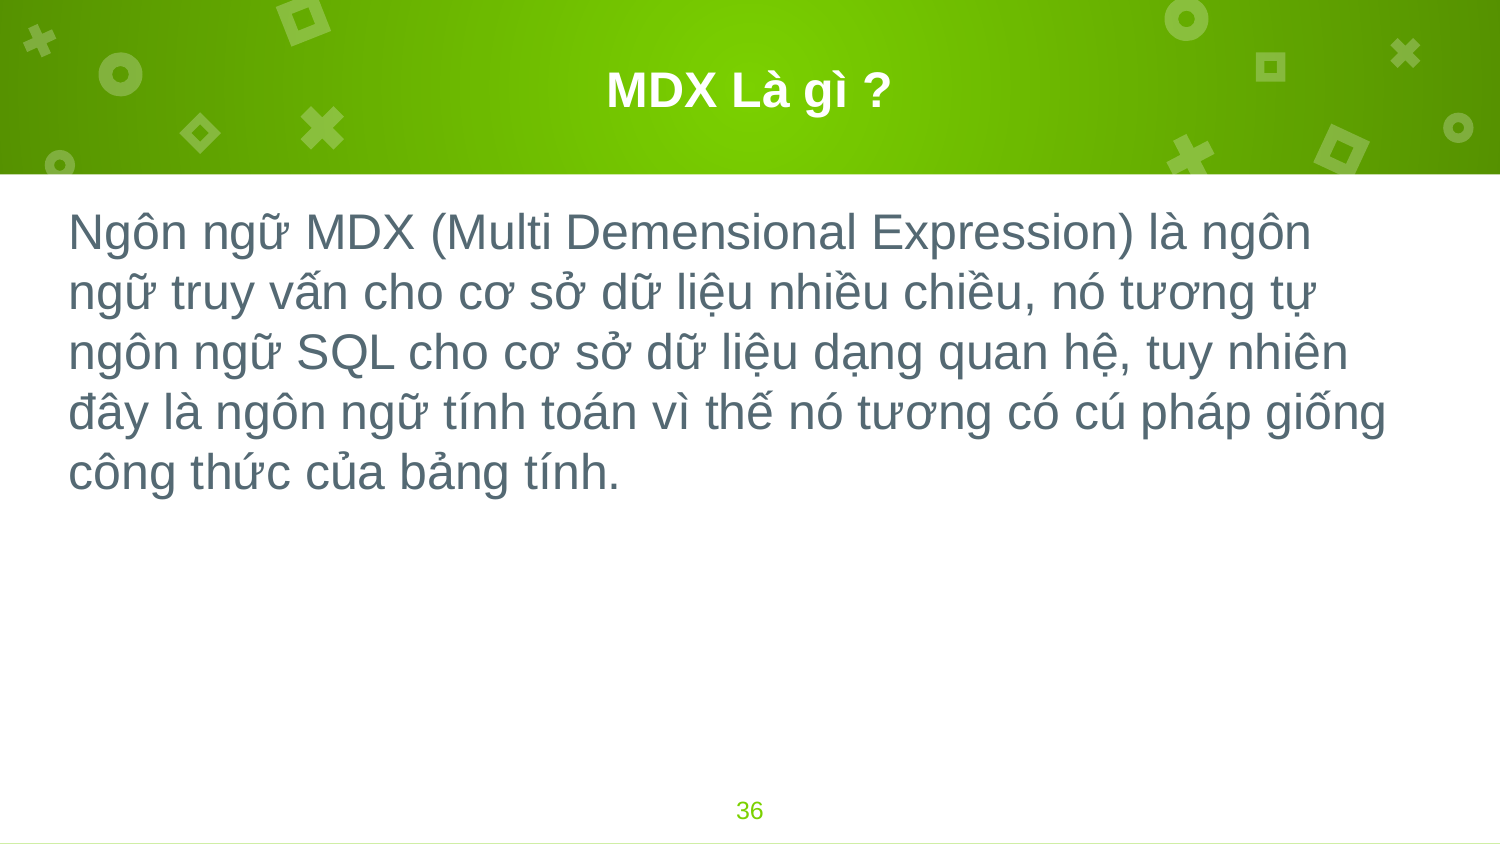

# MDX Là gì ?
Ngôn ngữ MDX (Multi Demensional Expression) là ngôn ngữ truy vấn cho cơ sở dữ liệu nhiều chiều, nó tương tự ngôn ngữ SQL cho cơ sở dữ liệu dạng quan hệ, tuy nhiên đây là ngôn ngữ tính toán vì thế nó tương có cú pháp giống công thức của bảng tính.
36